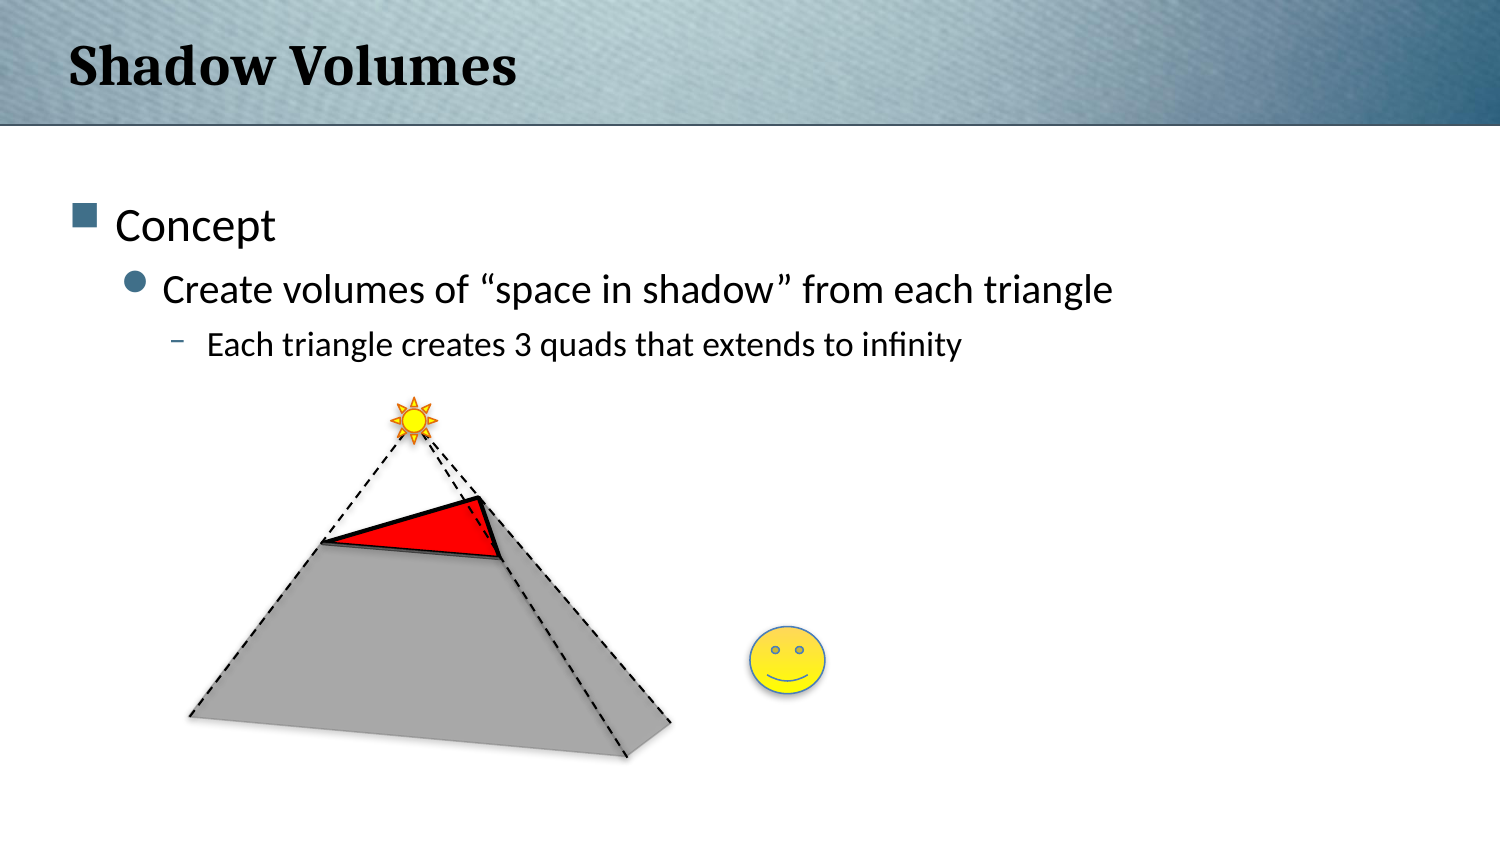

# Shadow Volumes
Concept
Create volumes of “space in shadow” from each triangle
Each triangle creates 3 quads that extends to infinity